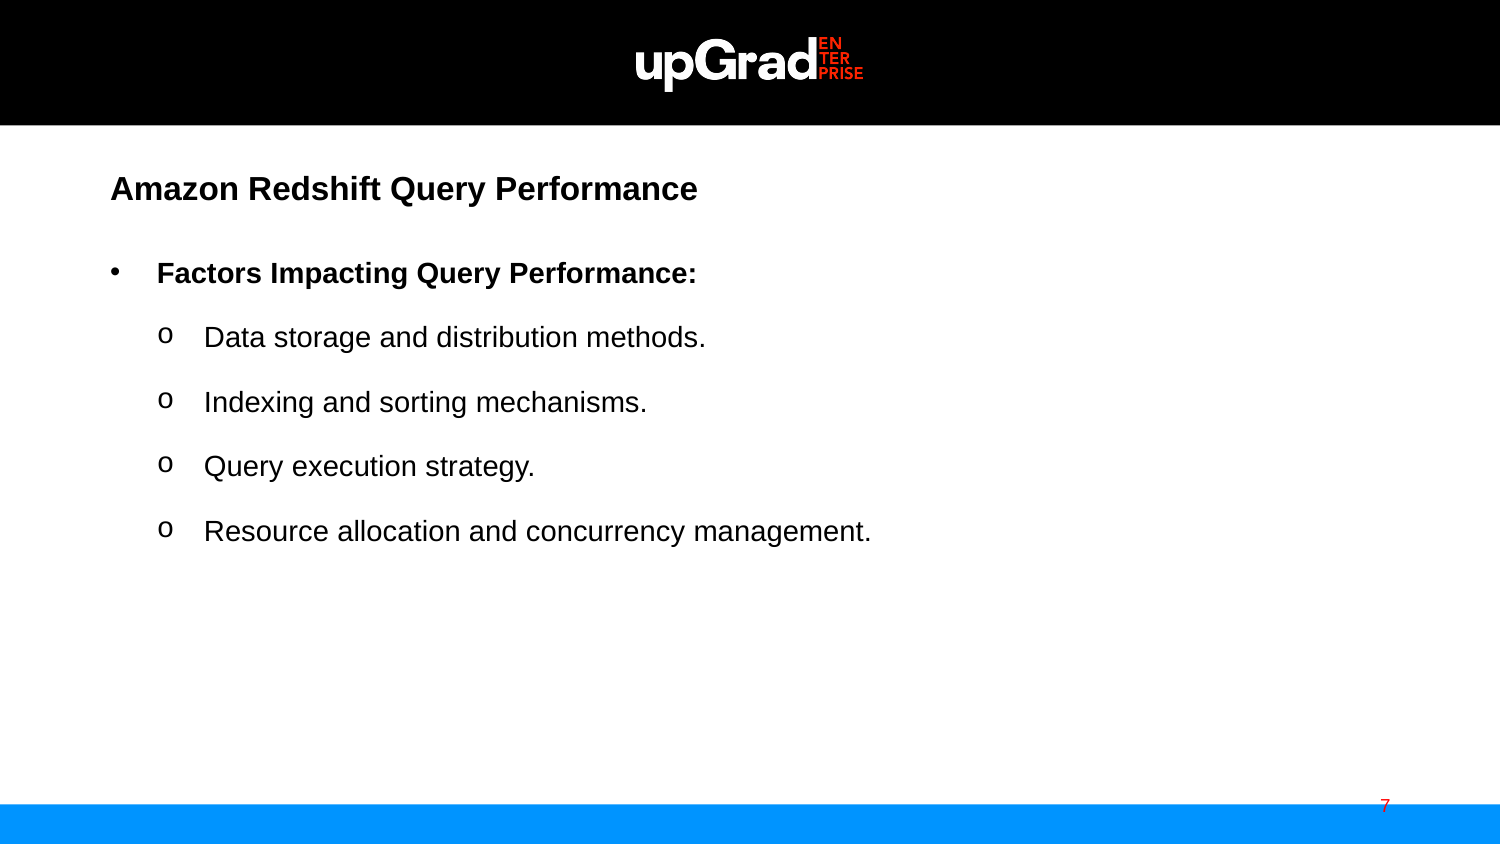

Amazon Redshift Query Performance
Factors Impacting Query Performance:
Data storage and distribution methods.
Indexing and sorting mechanisms.
Query execution strategy.
Resource allocation and concurrency management.
7